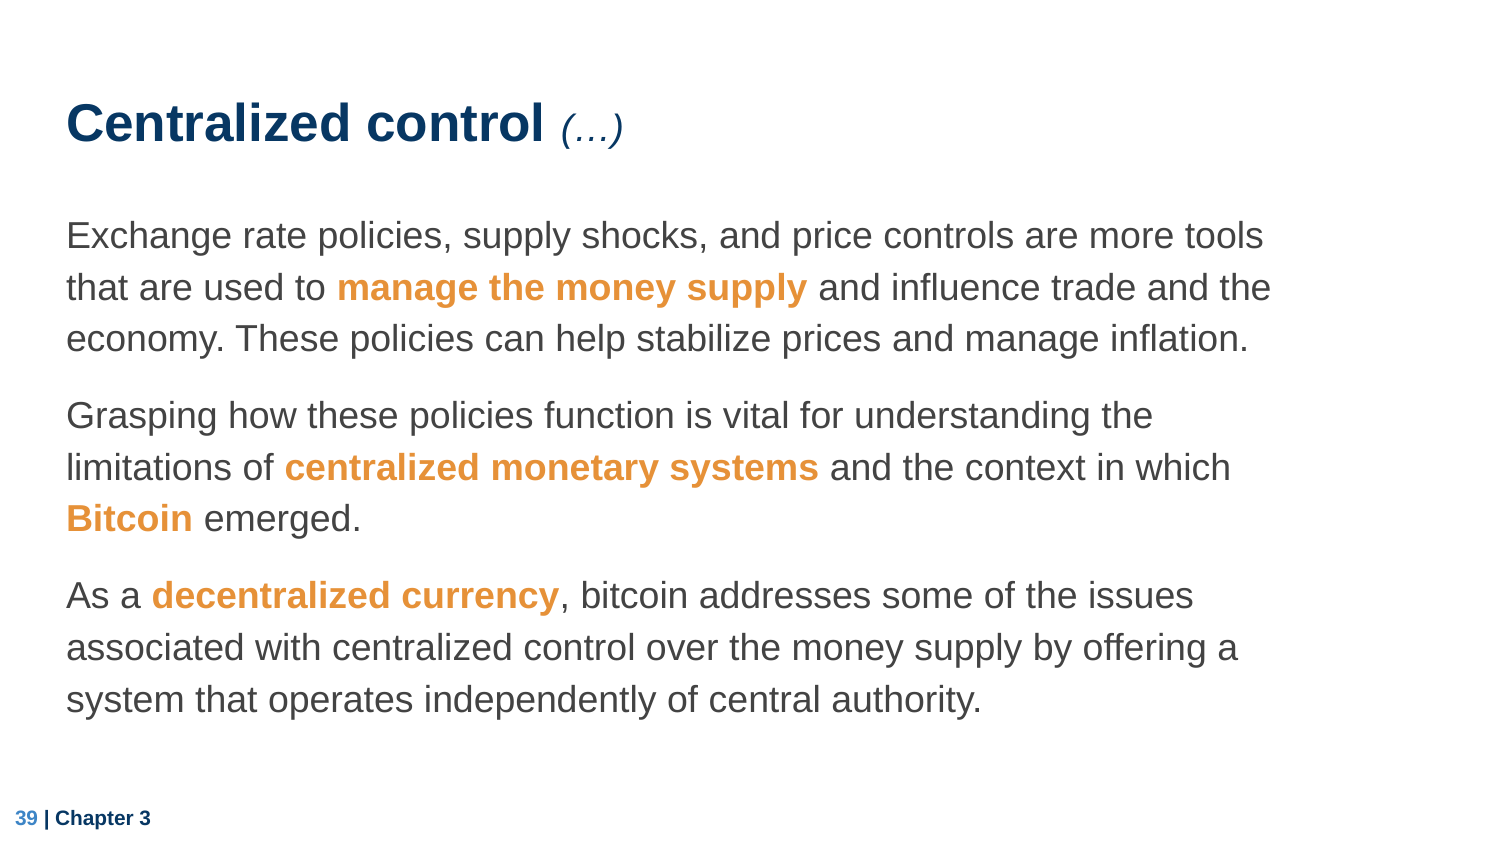

# Centralized control (…)
Exchange rate policies, supply shocks, and price controls are more tools that are used to manage the money supply and influence trade and the economy. These policies can help stabilize prices and manage inflation.
Grasping how these policies function is vital for understanding the limitations of centralized monetary systems and the context in which Bitcoin emerged.
As a decentralized currency, bitcoin addresses some of the issues associated with centralized control over the money supply by offering a system that operates independently of central authority.
39 | Chapter 3